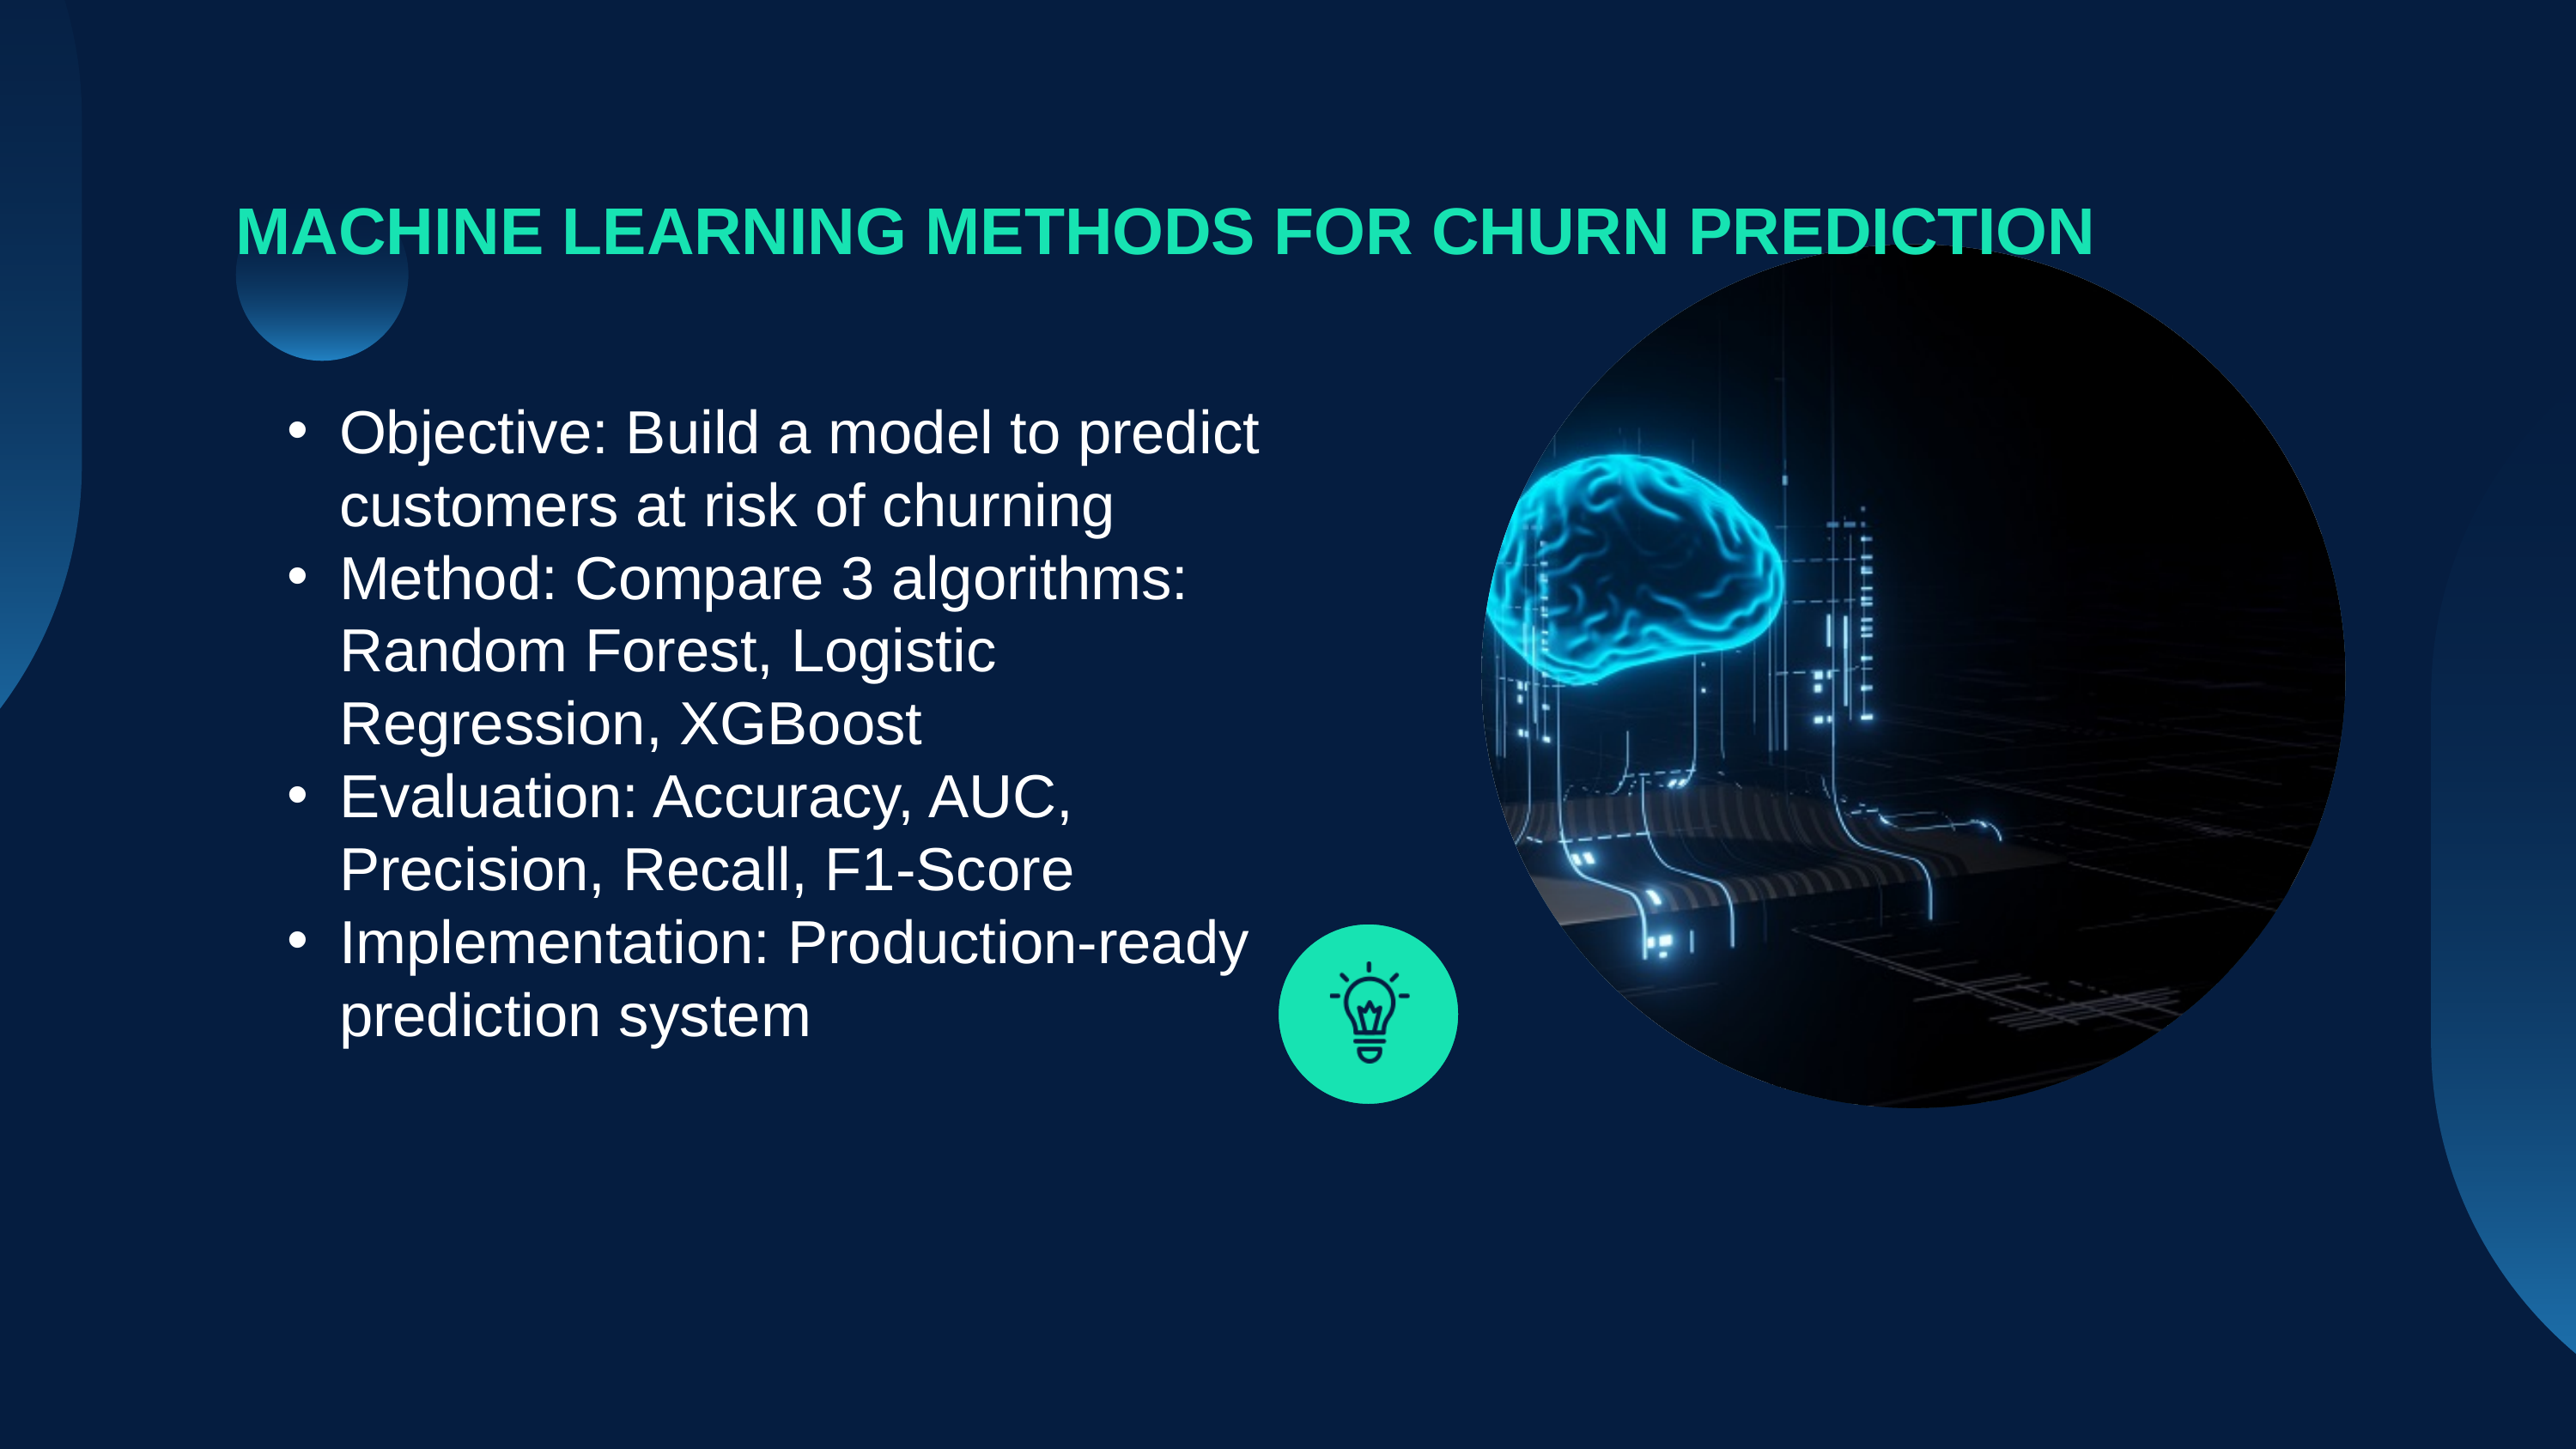

MACHINE LEARNING METHODS FOR CHURN PREDICTION

Objective: Build a model to predict customers at risk of churning
Method: Compare 3 algorithms: Random Forest, Logistic Regression, XGBoost
Evaluation: Accuracy, AUC, Precision, Recall, F1-Score
Implementation: Production-ready prediction system